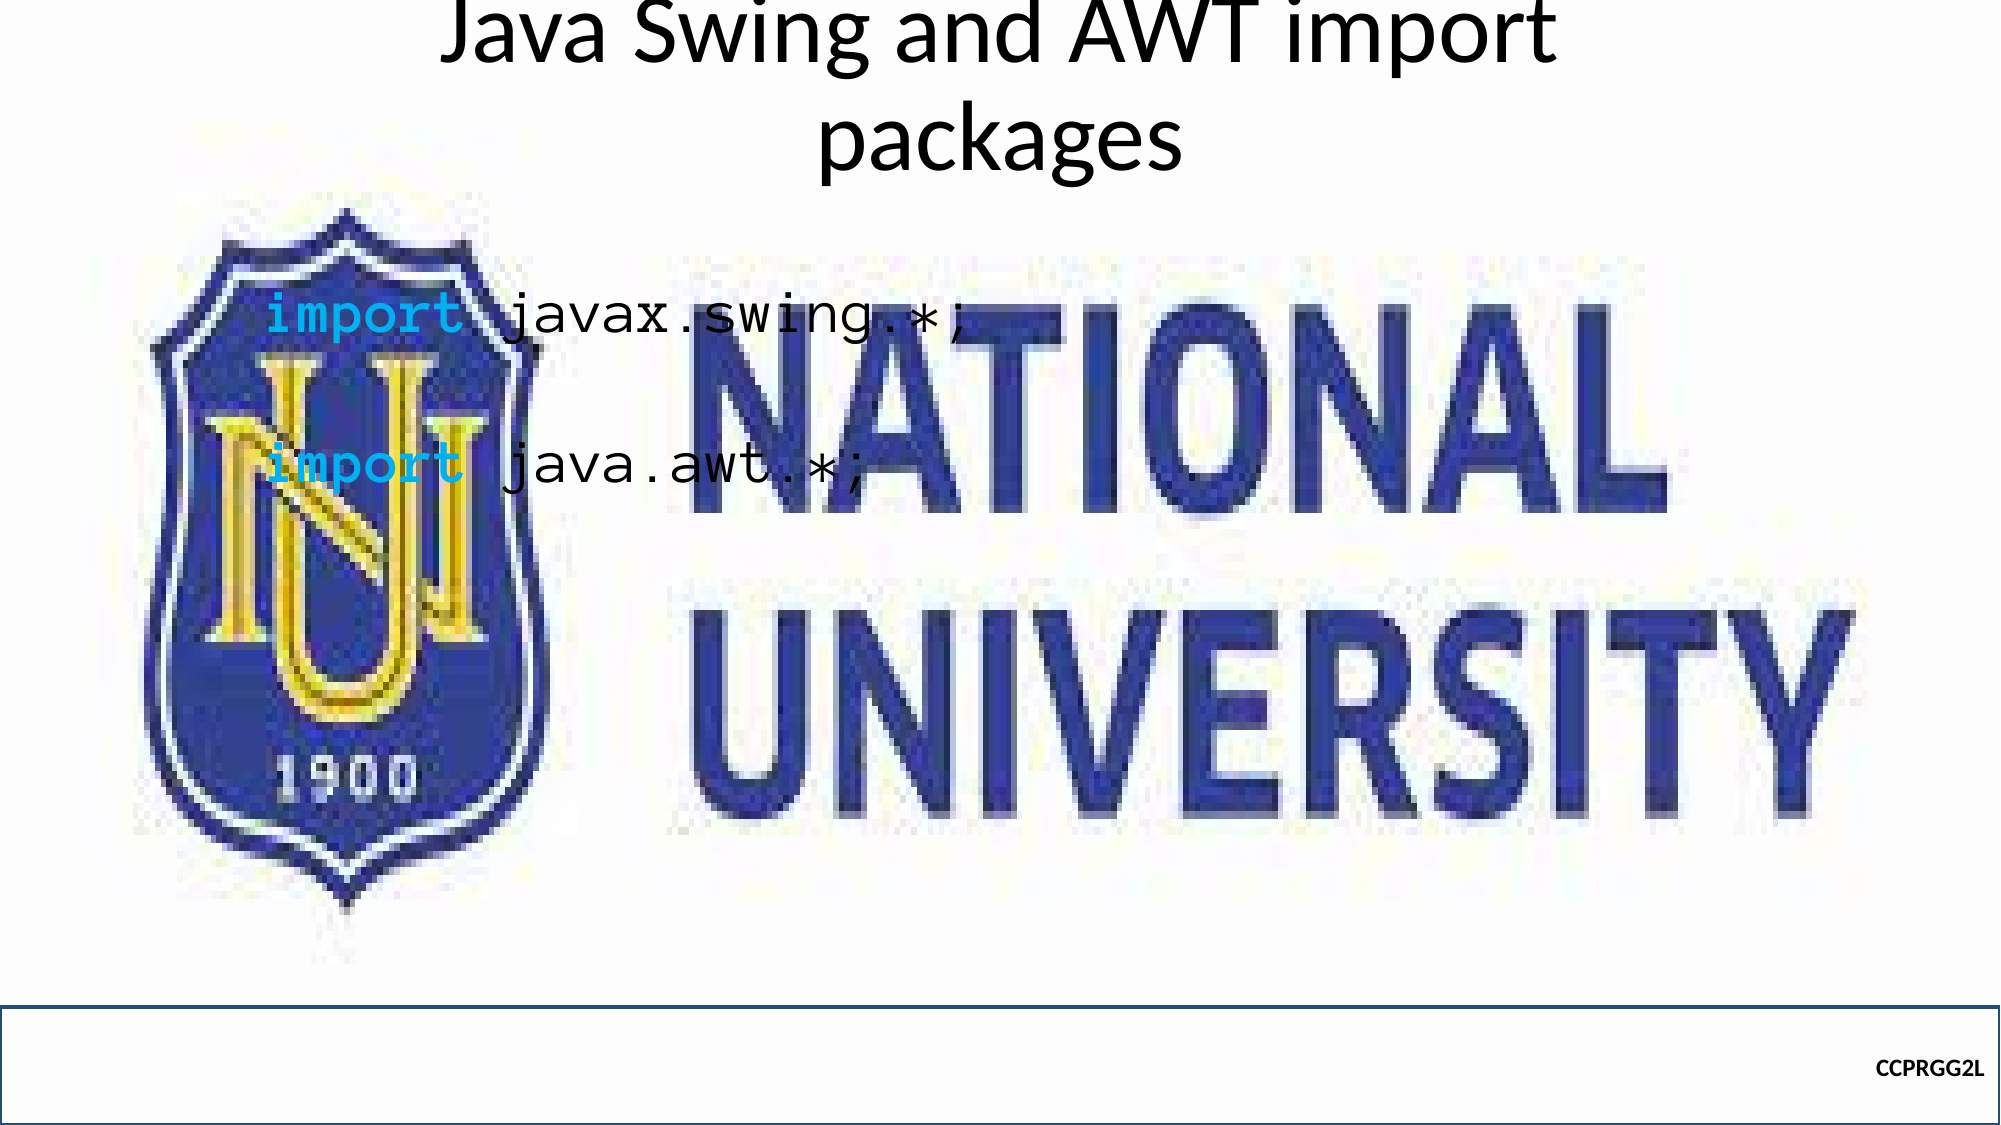

# Java Swing and AWT import packages
import javax.swing.*;

import java.awt.*;

CCPRGG2L